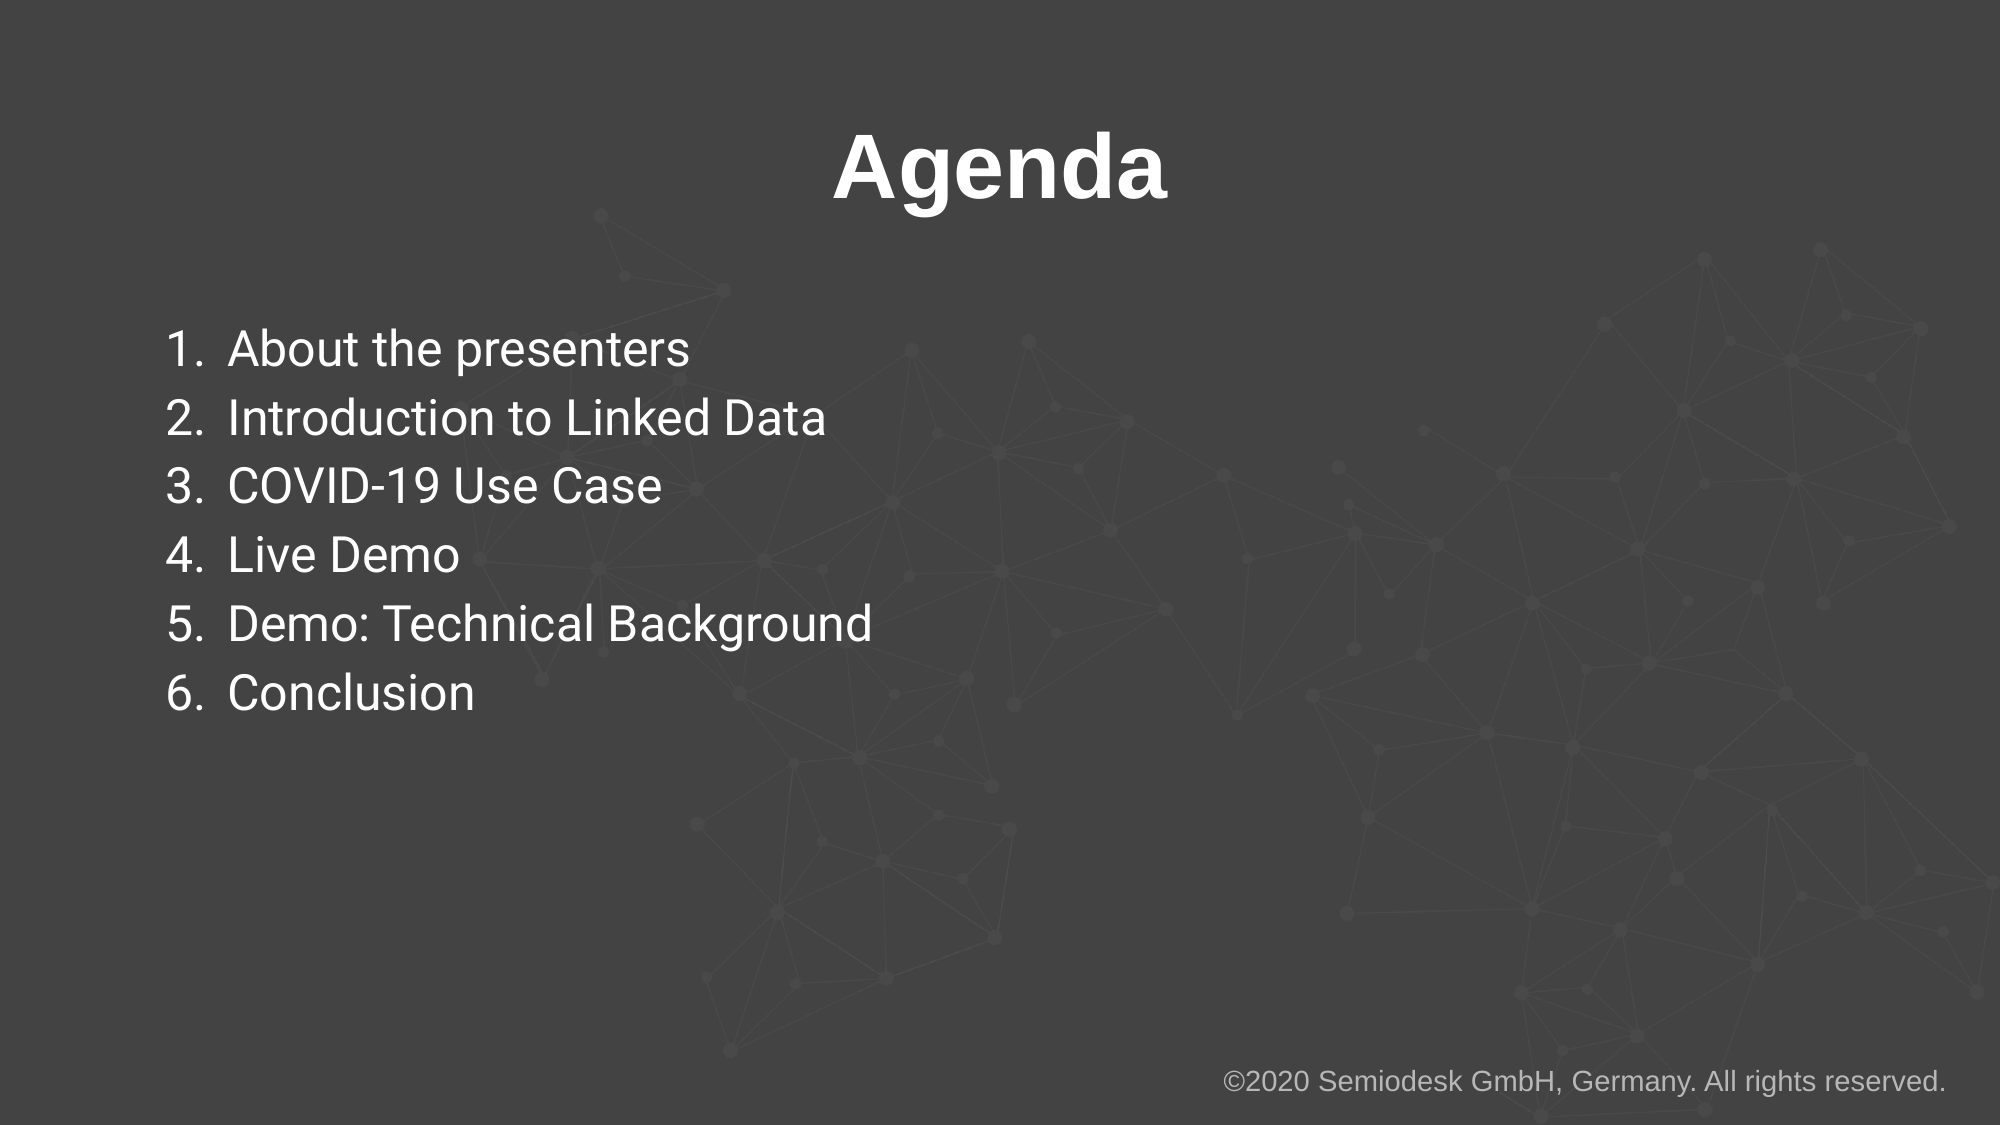

# Agenda
About the presenters
Introduction to Linked Data
COVID-19 Use Case
Live Demo
Demo: Technical Background
Conclusion